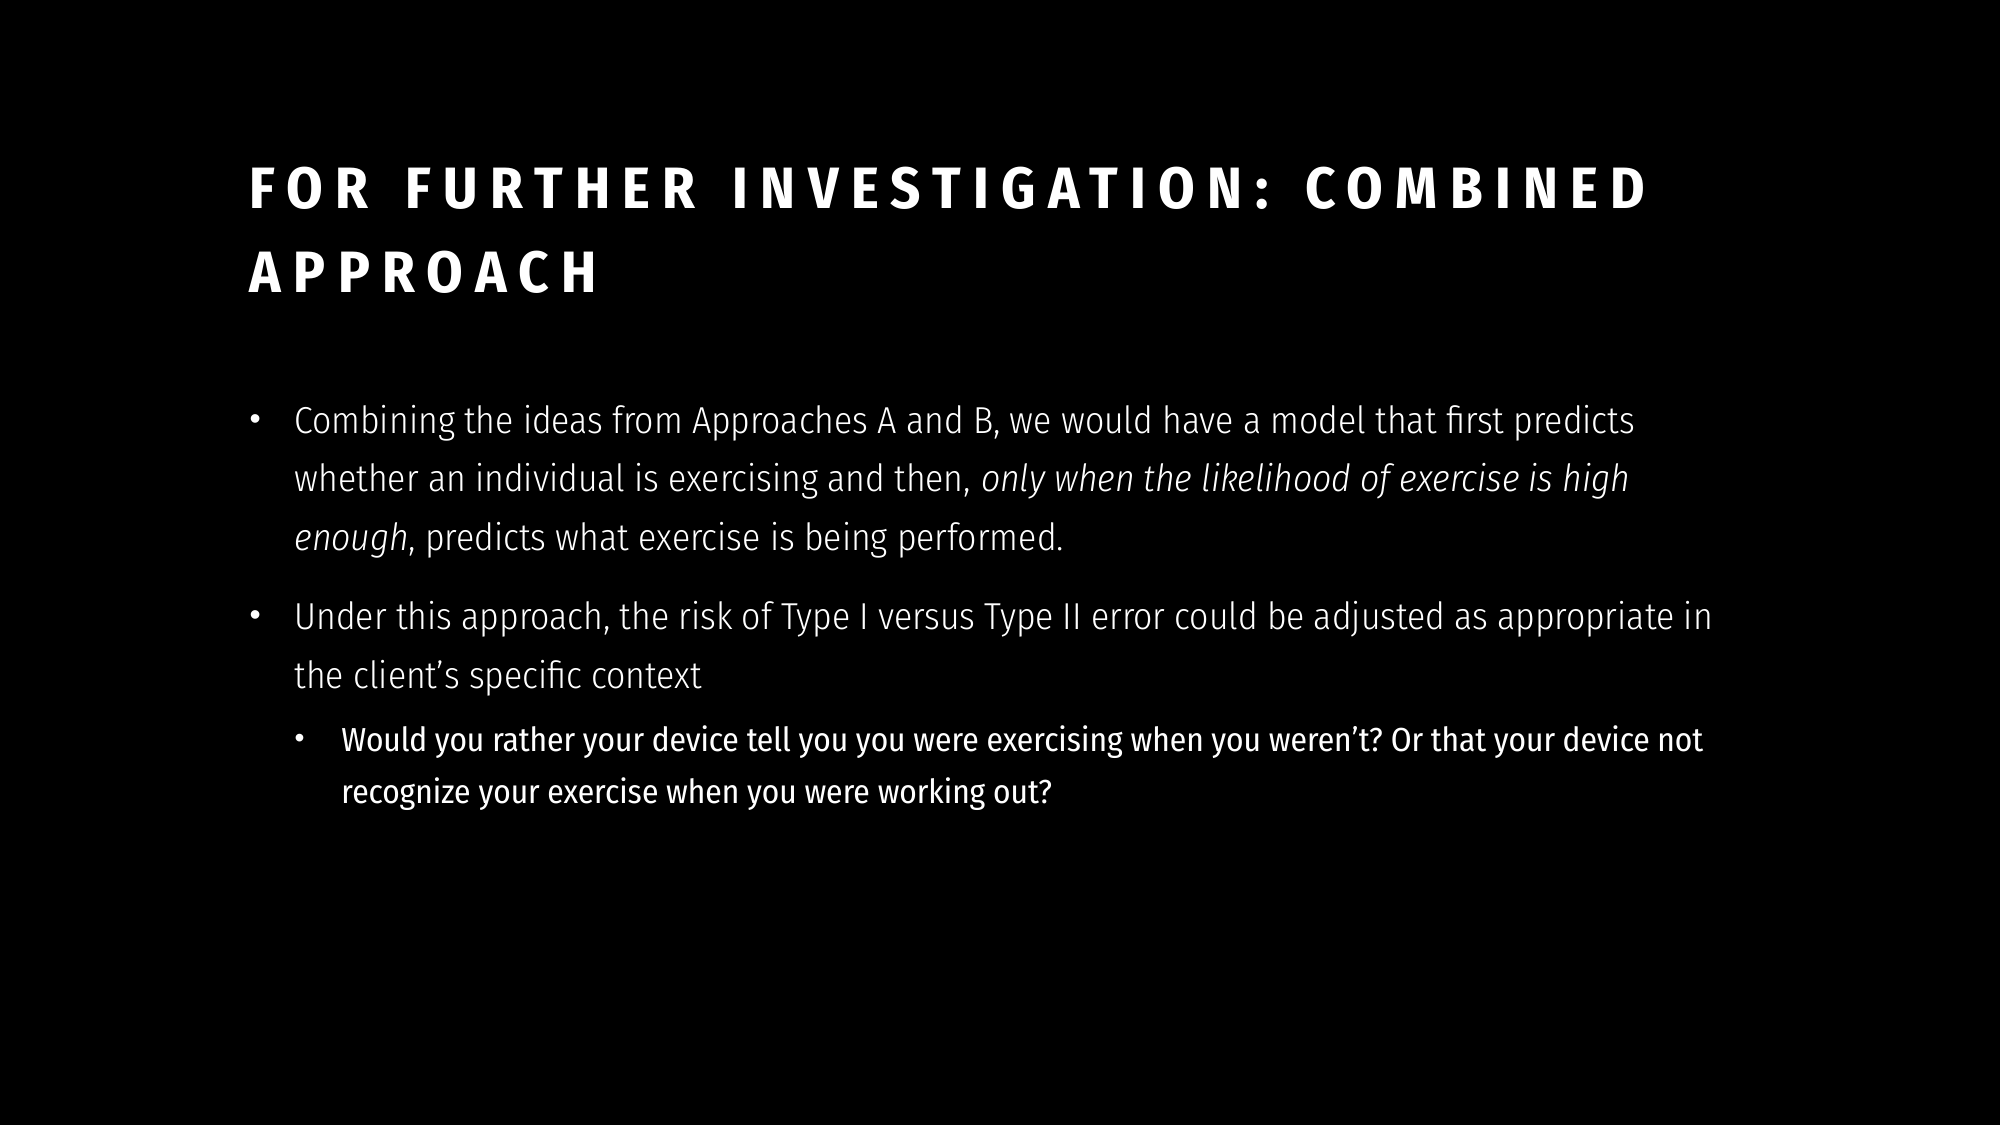

# For further investigation: combined approach
Combining the ideas from Approaches A and B, we would have a model that first predicts whether an individual is exercising and then, only when the likelihood of exercise is high enough, predicts what exercise is being performed.
Under this approach, the risk of Type I versus Type II error could be adjusted as appropriate in the client’s specific context
Would you rather your device tell you you were exercising when you weren’t? Or that your device not recognize your exercise when you were working out?